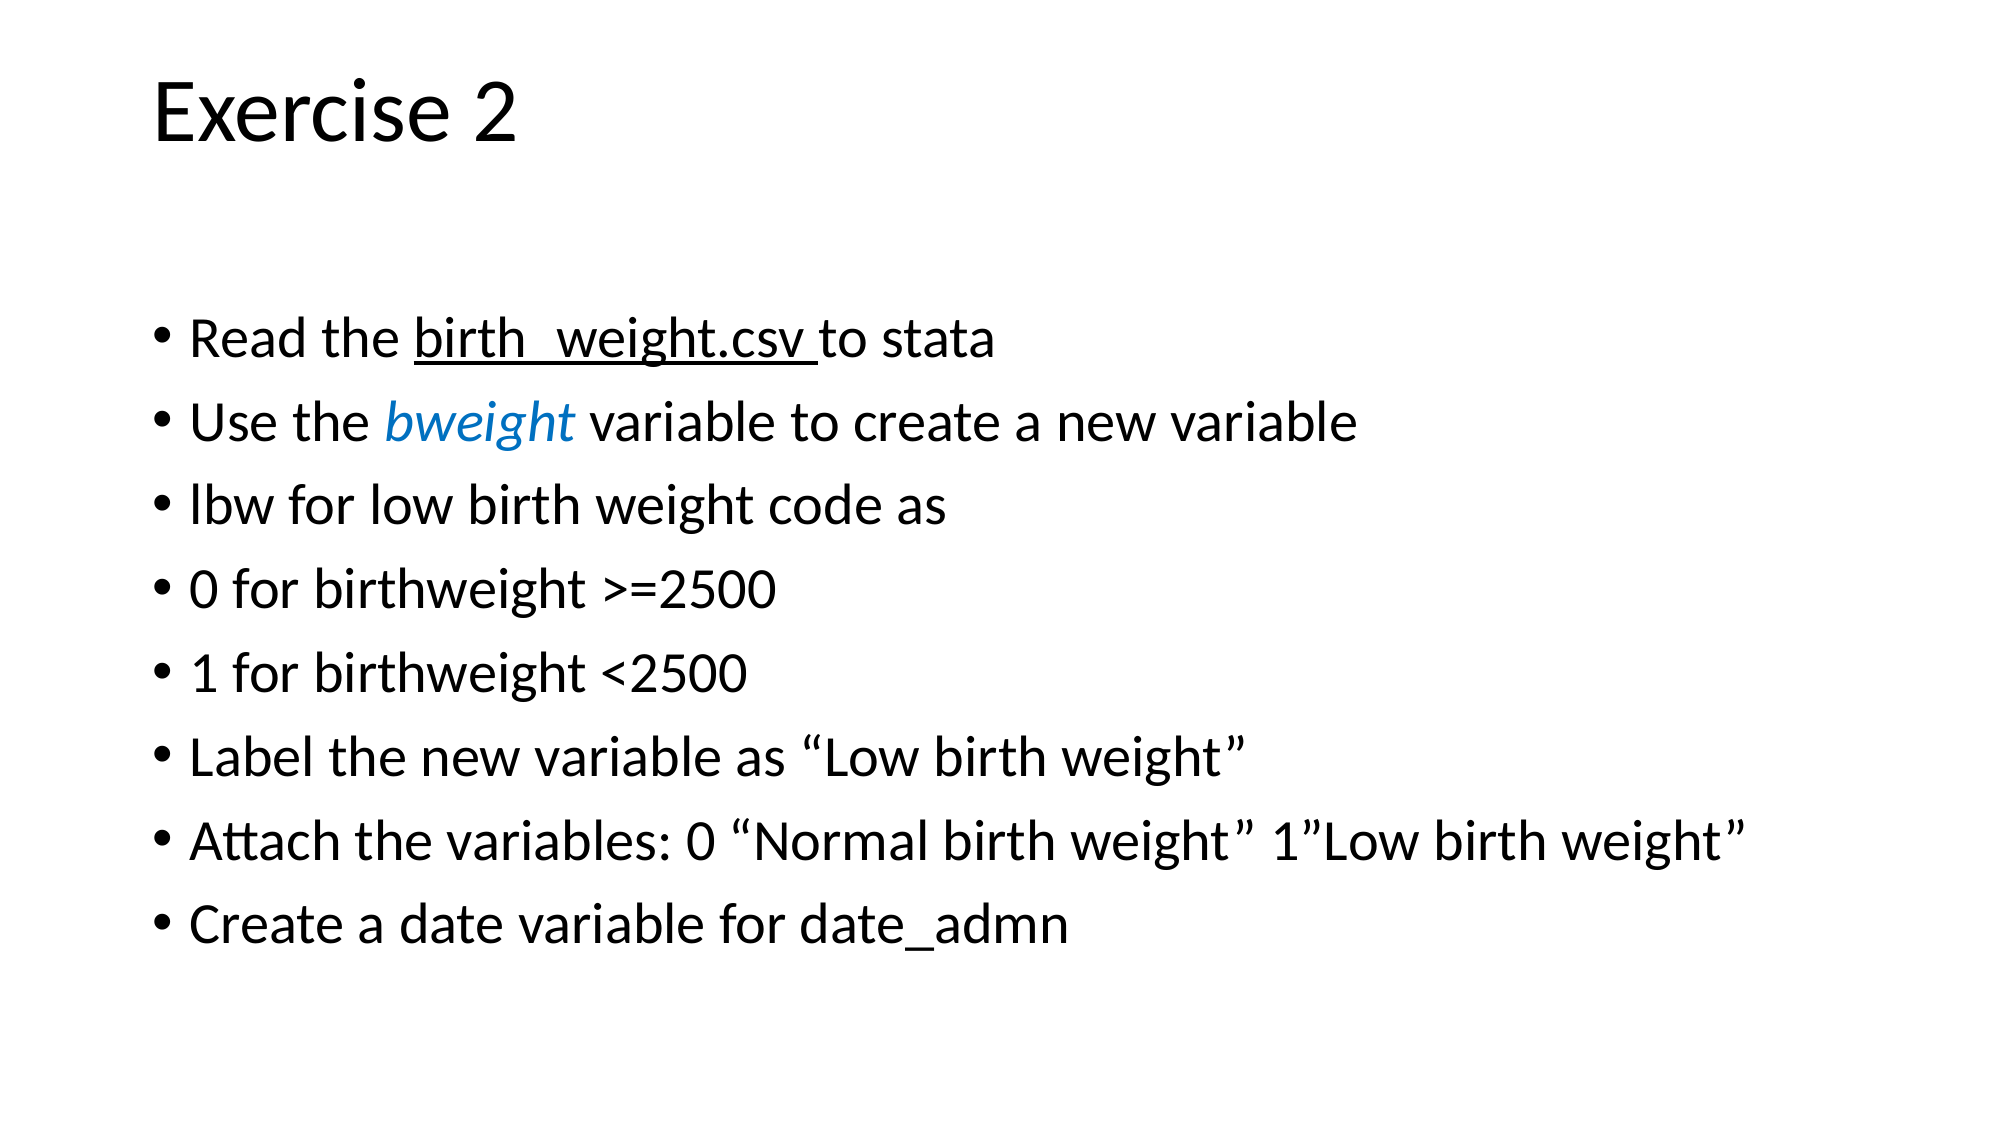

# Exercise 2
Read the birth_weight.csv to stata
Use the bweight variable to create a new variable
lbw for low birth weight code as
0 for birthweight >=2500
1 for birthweight <2500
Label the new variable as “Low birth weight”
Attach the variables: 0 “Normal birth weight” 1”Low birth weight”
Create a date variable for date_admn